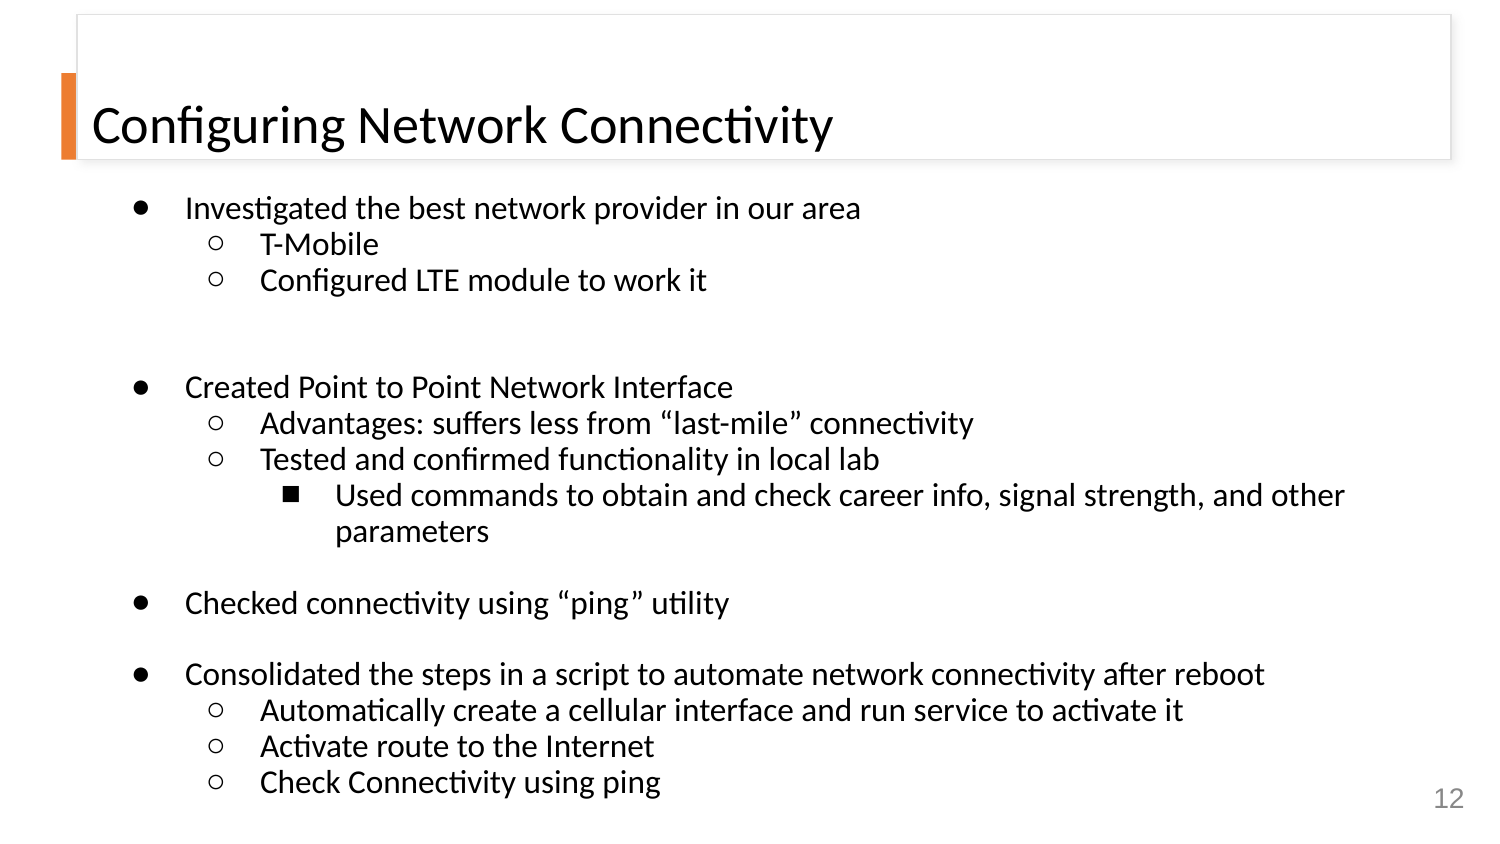

# Configuring Network Connectivity
Investigated the best network provider in our area
T-Mobile
Configured LTE module to work it

Created Point to Point Network Interface
Advantages: suffers less from “last-mile” connectivity
Tested and confirmed functionality in local lab
Used commands to obtain and check career info, signal strength, and other parameters

Checked connectivity using “ping” utility
Consolidated the steps in a script to automate network connectivity after reboot
Automatically create a cellular interface and run service to activate it
Activate route to the Internet
Check Connectivity using ping
12